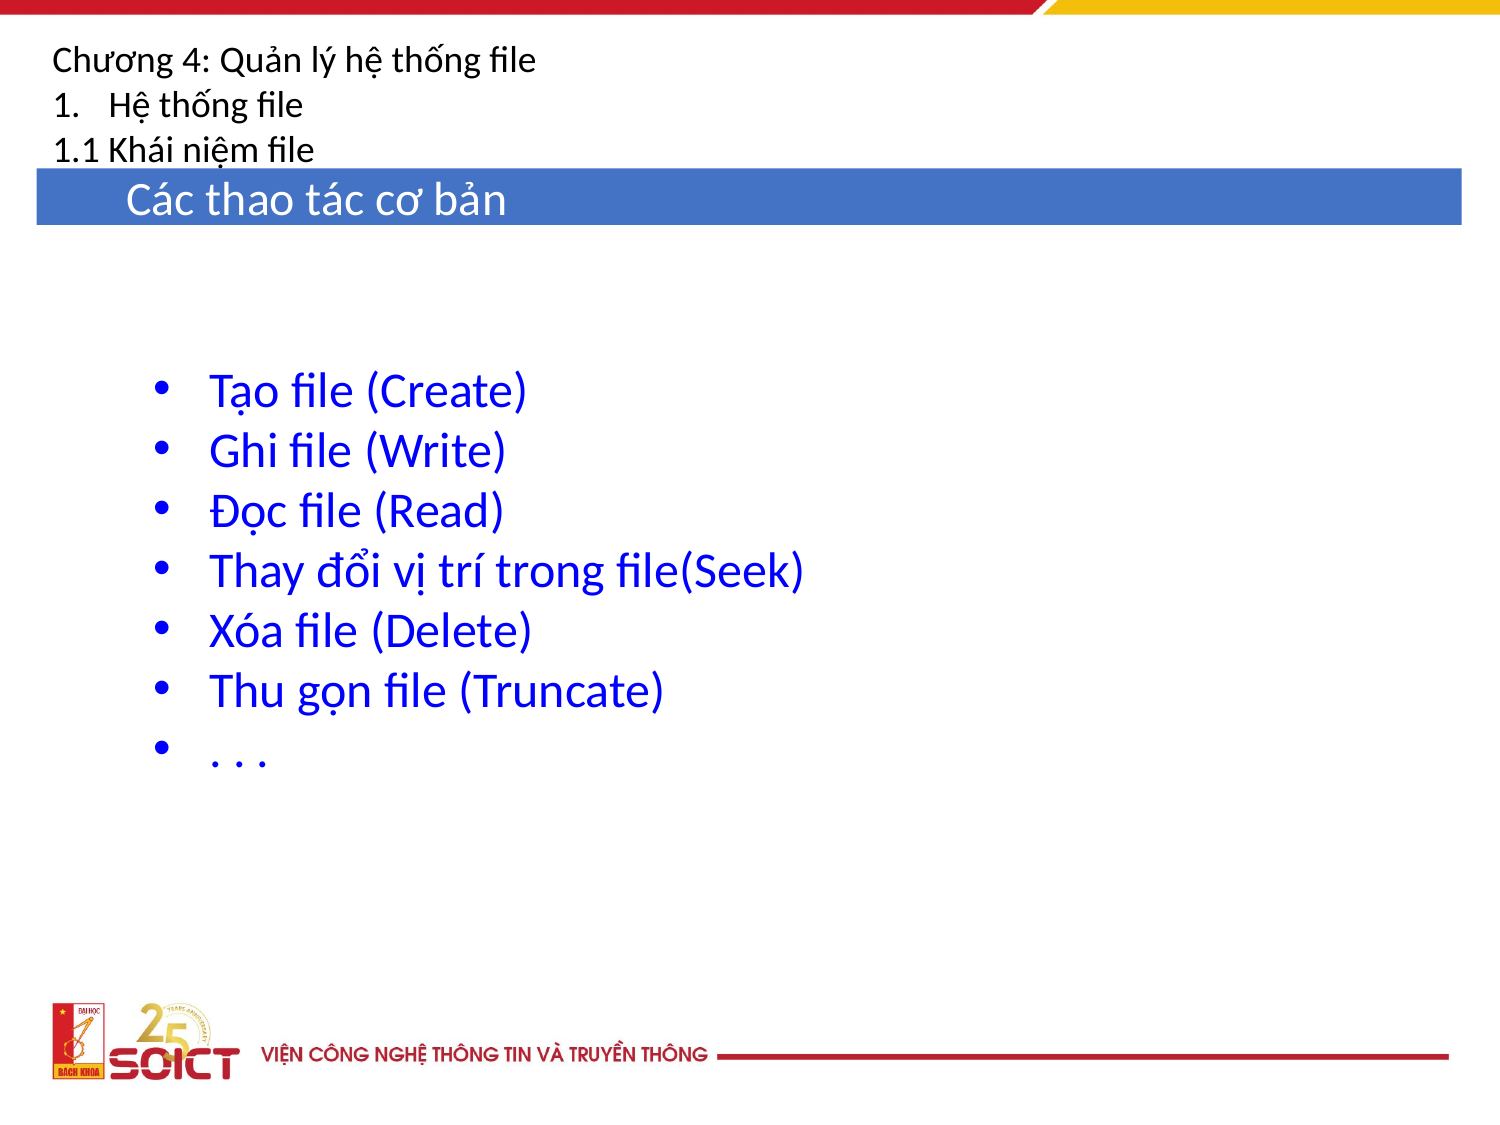

Chương 4: Quản lý hệ thống file
Hệ thống file
1.1 Khái niệm file
Các thao tác cơ bản
Tạo file (Create)
Ghi file (Write)
Đọc file (Read)
Thay đổi vị trí trong file(Seek)
Xóa file (Delete)
Thu gọn file (Truncate)
. . .